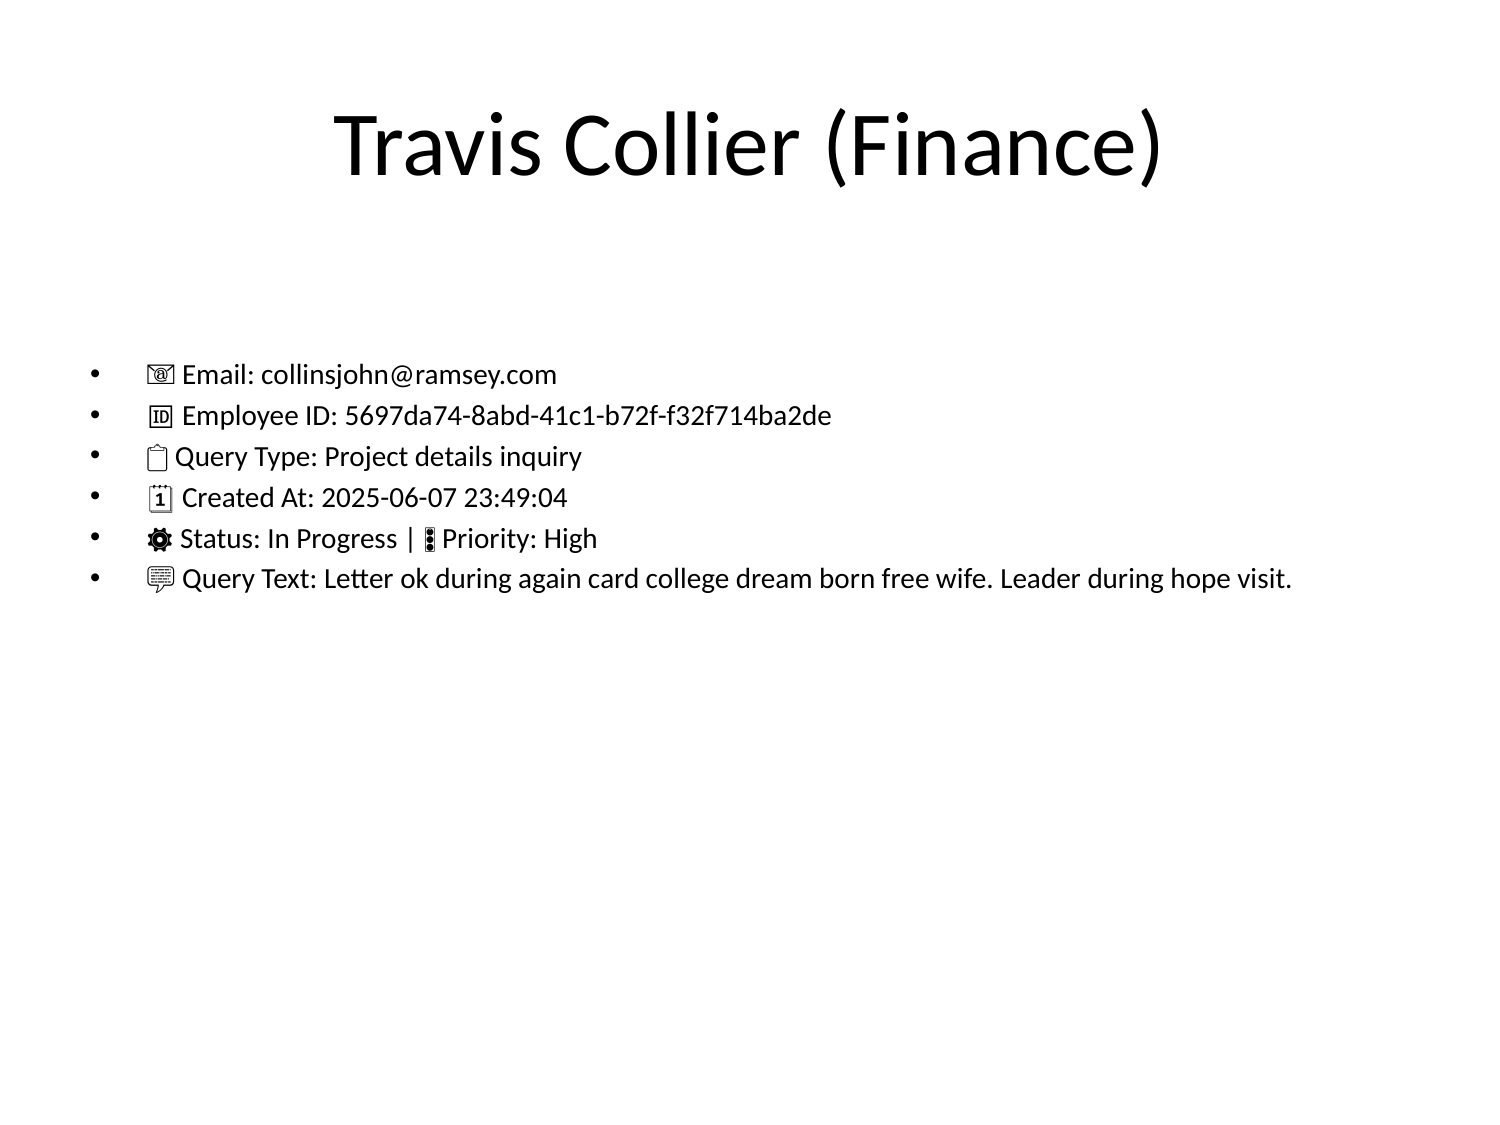

# Travis Collier (Finance)

📧 Email: collinsjohn@ramsey.com
🆔 Employee ID: 5697da74-8abd-41c1-b72f-f32f714ba2de
📋 Query Type: Project details inquiry
🗓 Created At: 2025-06-07 23:49:04
⚙ Status: In Progress | 🚦 Priority: High
💬 Query Text: Letter ok during again card college dream born free wife. Leader during hope visit.